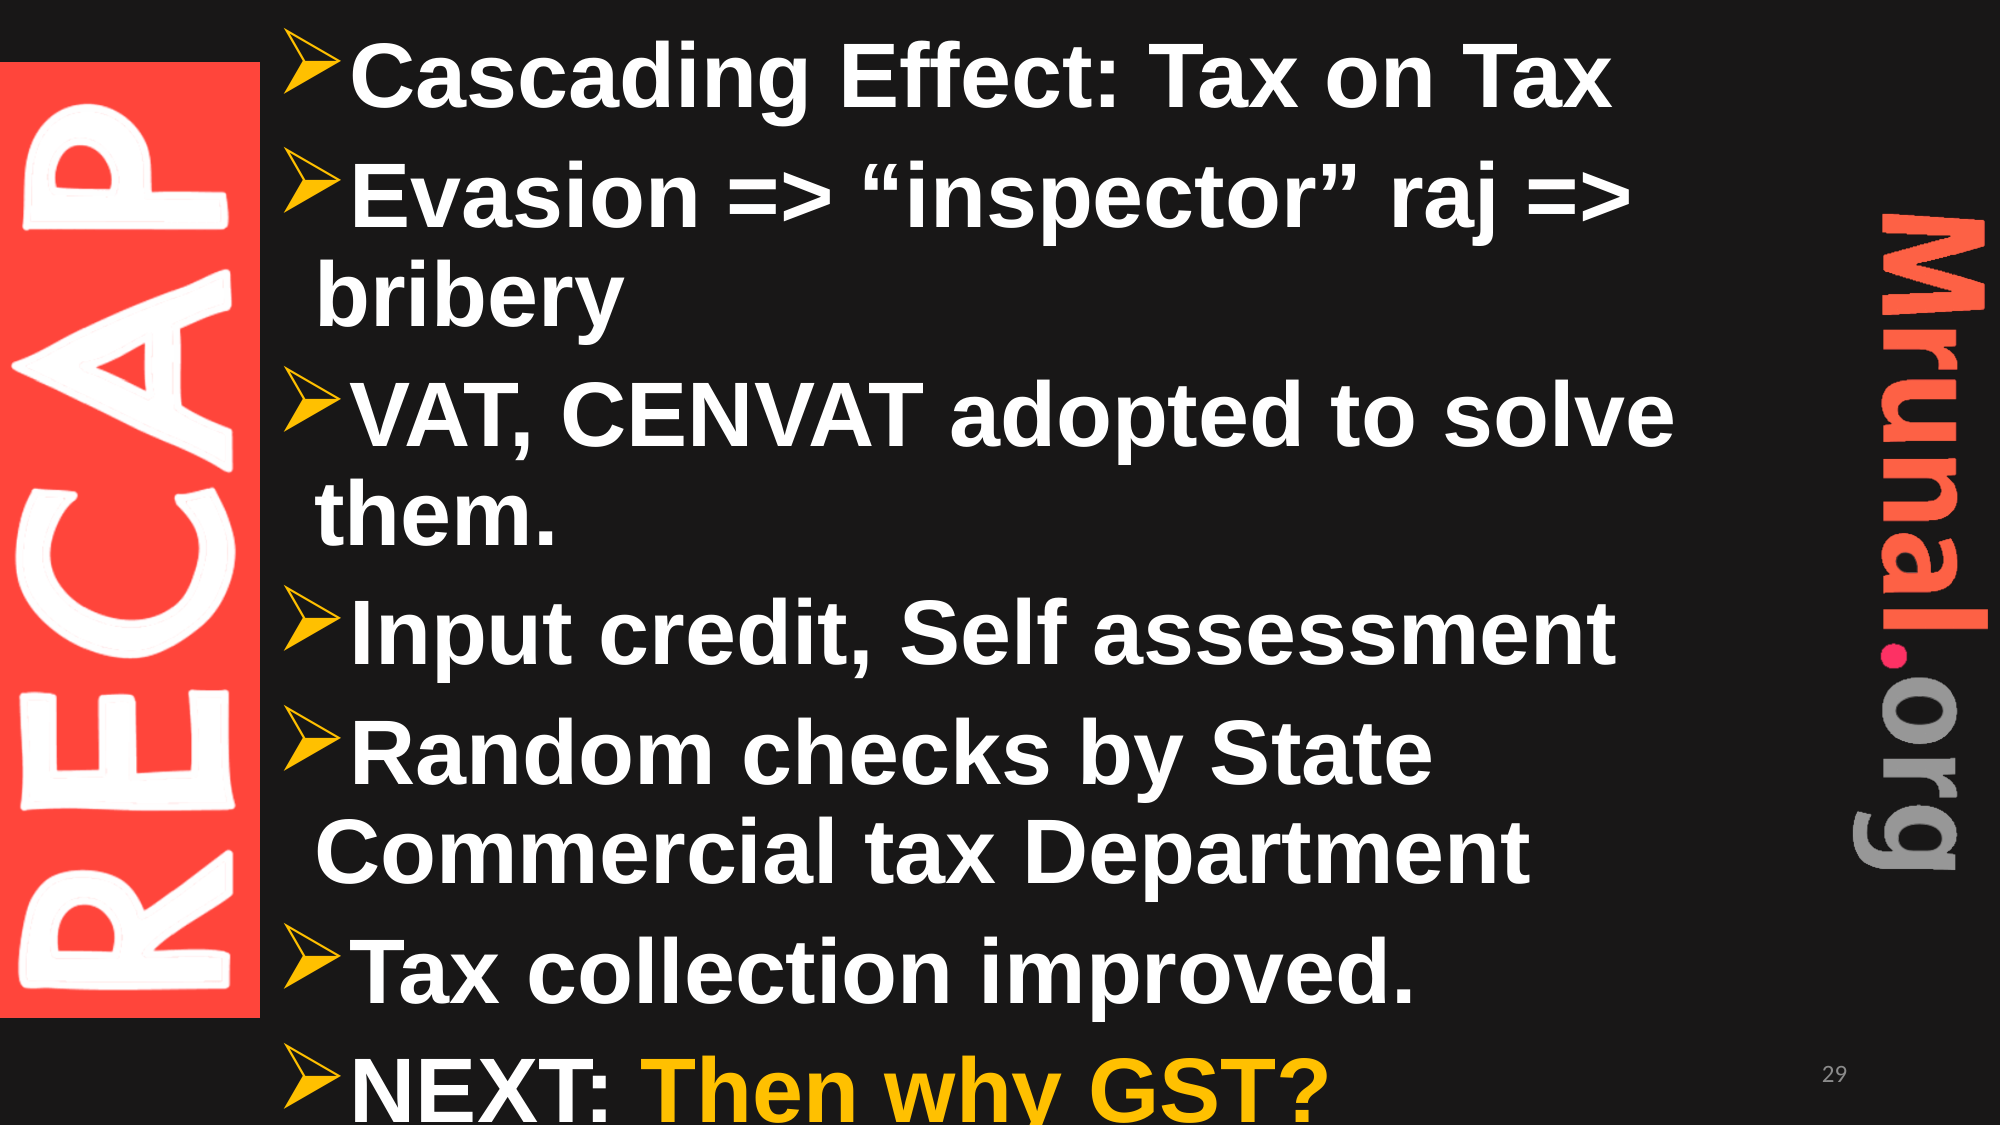

Cascading Effect: Tax on Tax
Evasion => “inspector” raj => bribery
VAT, CENVAT adopted to solve them.
Input credit, Self assessment
Random checks by State Commercial tax Department
Tax collection improved.
NEXT: Then why GST?
29